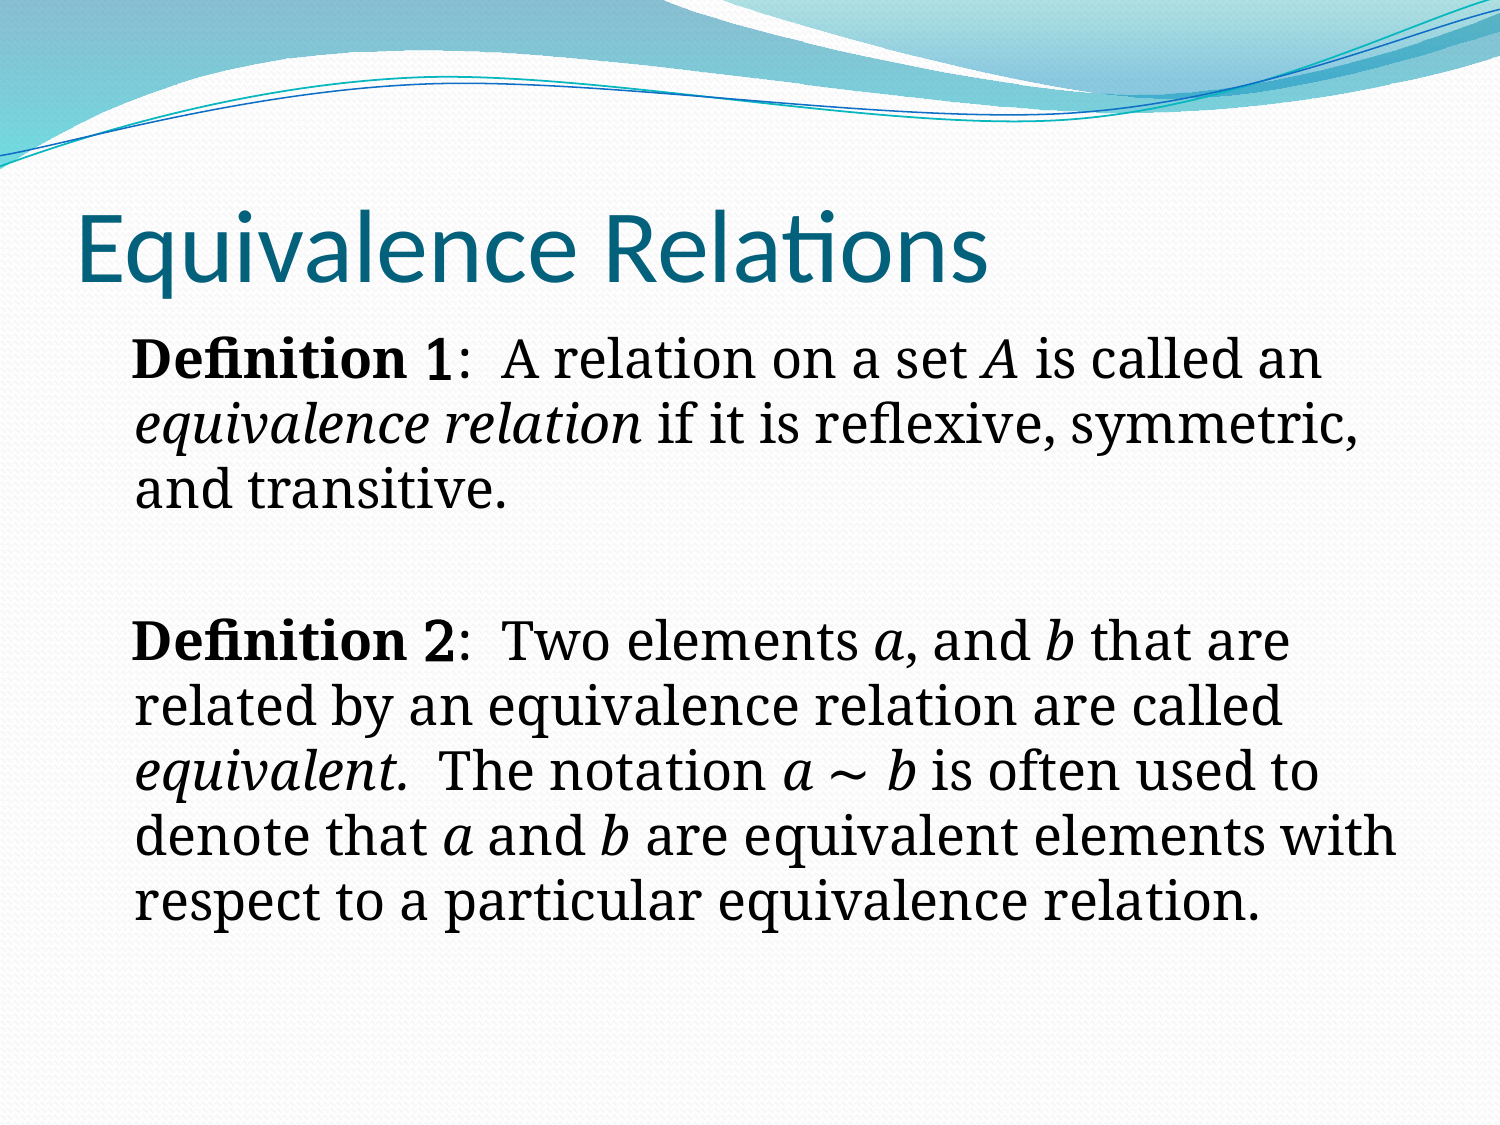

# Equivalence Relations
   Definition 1:  A relation on a set A is called an equivalence relation if it is reflexive, symmetric, and transitive.

   Definition 2:  Two elements a, and b that are related by an equivalence relation are called  equivalent.  The notation a ∼ b is often used to denote that a and b are equivalent elements with respect to a particular equivalence relation.